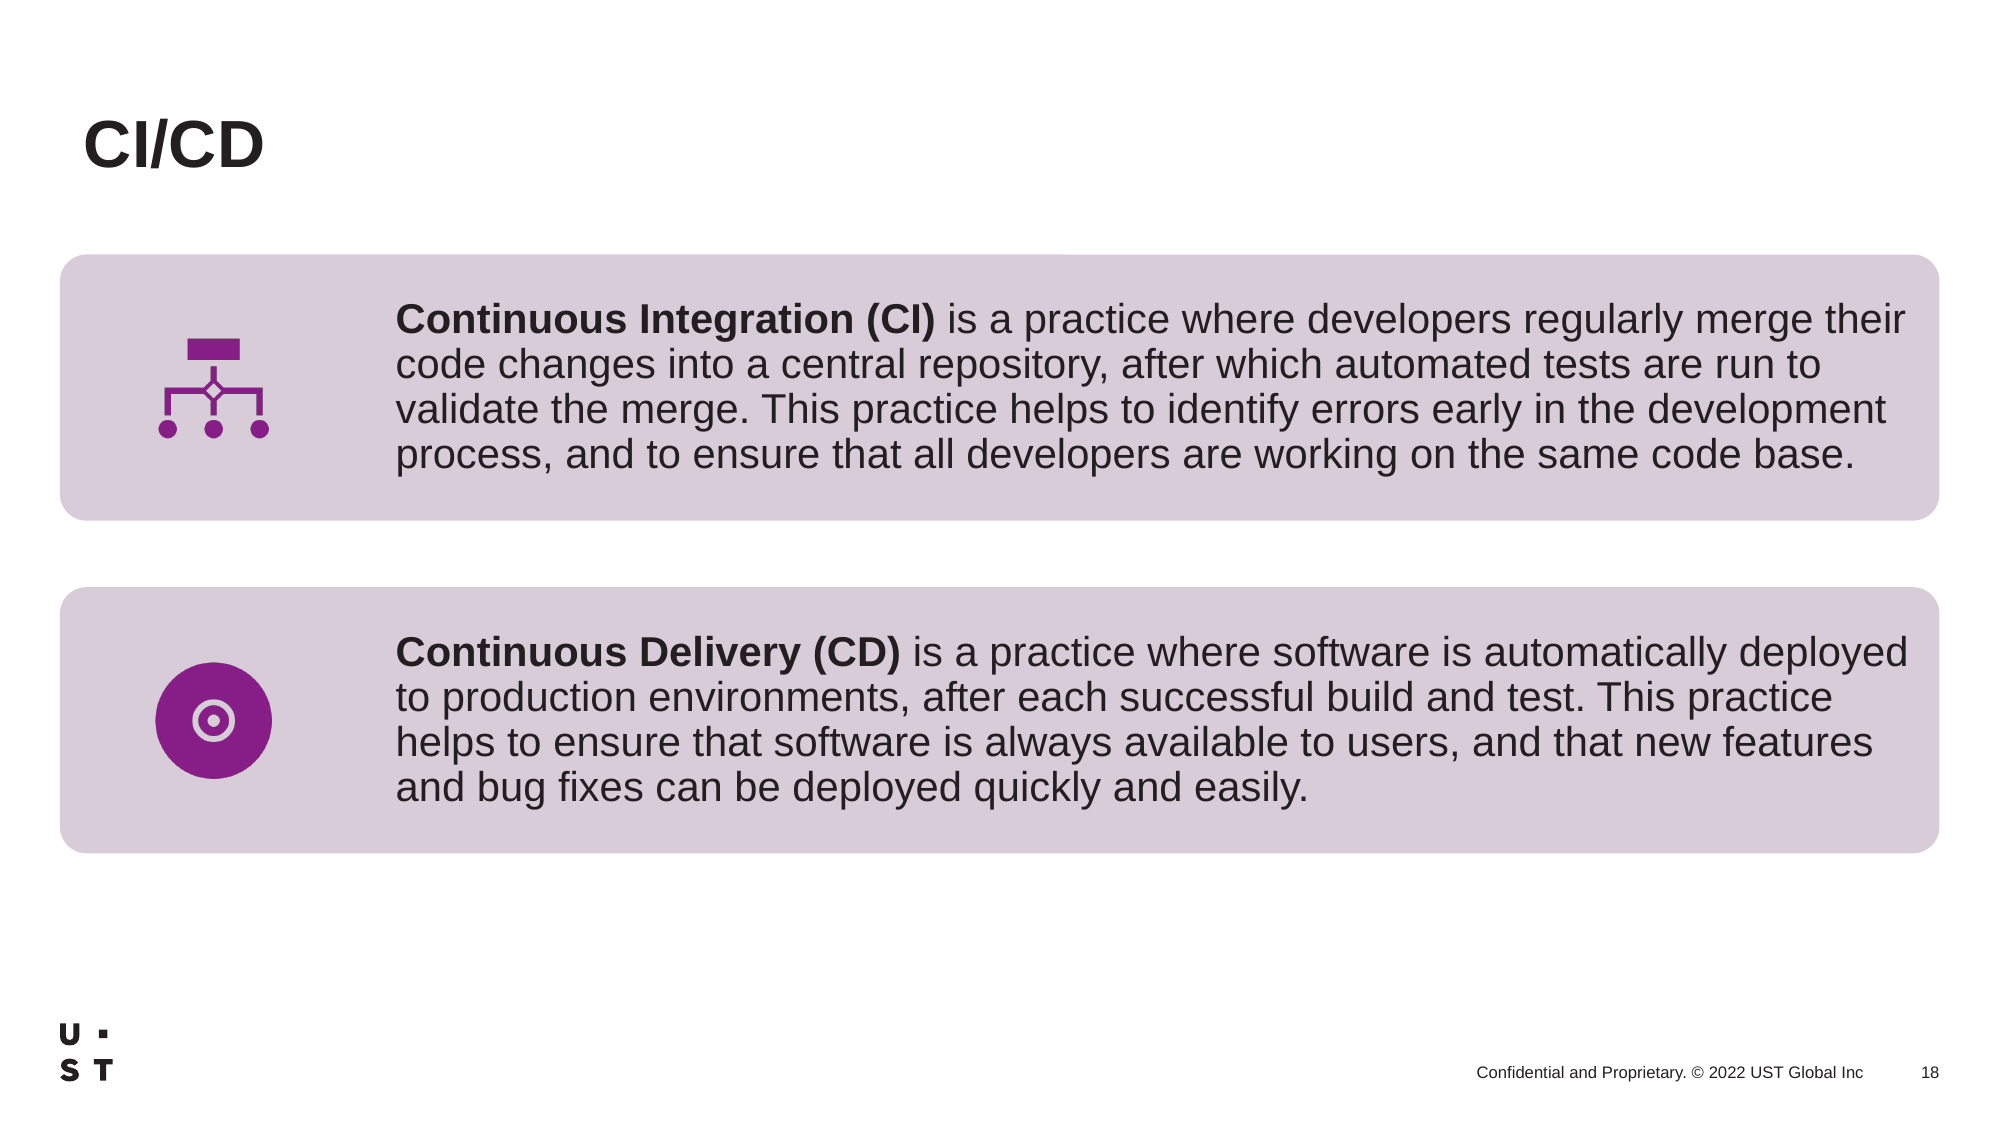

# CI/CD
Continuous Integration (CI) is a practice where developers regularly merge their code changes into a central repository, after which automated tests are run to validate the merge. This practice helps to identify errors early in the development process, and to ensure that all developers are working on the same code base.
Continuous Delivery (CD) is a practice where software is automatically deployed to production environments, after each successful build and test. This practice helps to ensure that software is always available to users, and that new features and bug fixes can be deployed quickly and easily.